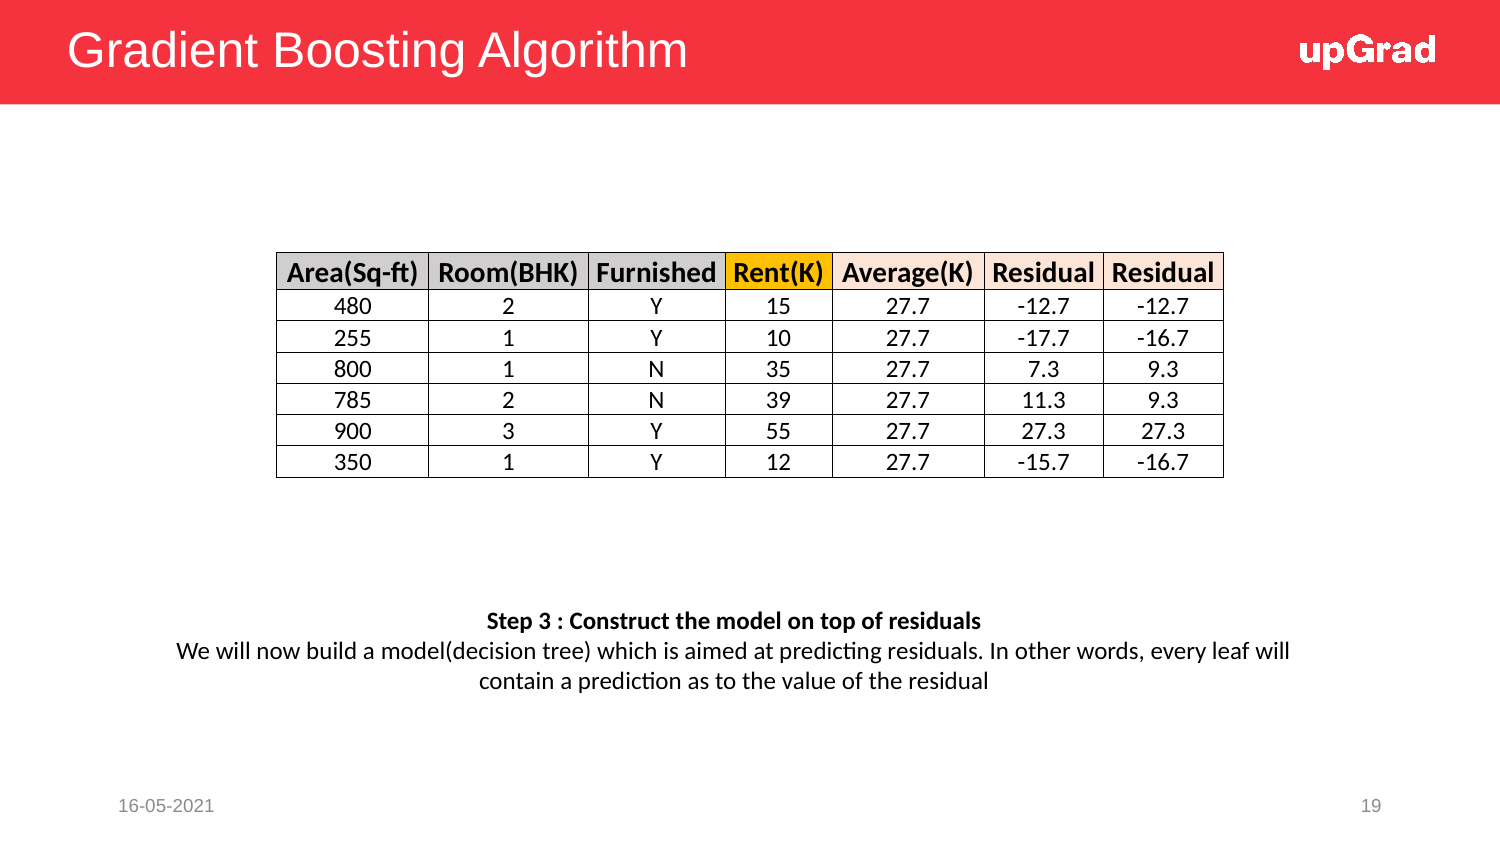

# Gradient Boosting Algorithm
| Area(Sq-ft) | Room(BHK) | Furnished | Rent(K) | Average(K) | Residual | Residual |
| --- | --- | --- | --- | --- | --- | --- |
| 480 | 2 | Y | 15 | 27.7 | -12.7 | -12.7 |
| 255 | 1 | Y | 10 | 27.7 | -17.7 | -16.7 |
| 800 | 1 | N | 35 | 27.7 | 7.3 | 9.3 |
| 785 | 2 | N | 39 | 27.7 | 11.3 | 9.3 |
| 900 | 3 | Y | 55 | 27.7 | 27.3 | 27.3 |
| 350 | 1 | Y | 12 | 27.7 | -15.7 | -16.7 |
Step 3 : Construct the model on top of residuals
We will now build a model(decision tree) which is aimed at predicting residuals. In other words, every leaf will contain a prediction as to the value of the residual
16-05-2021
19